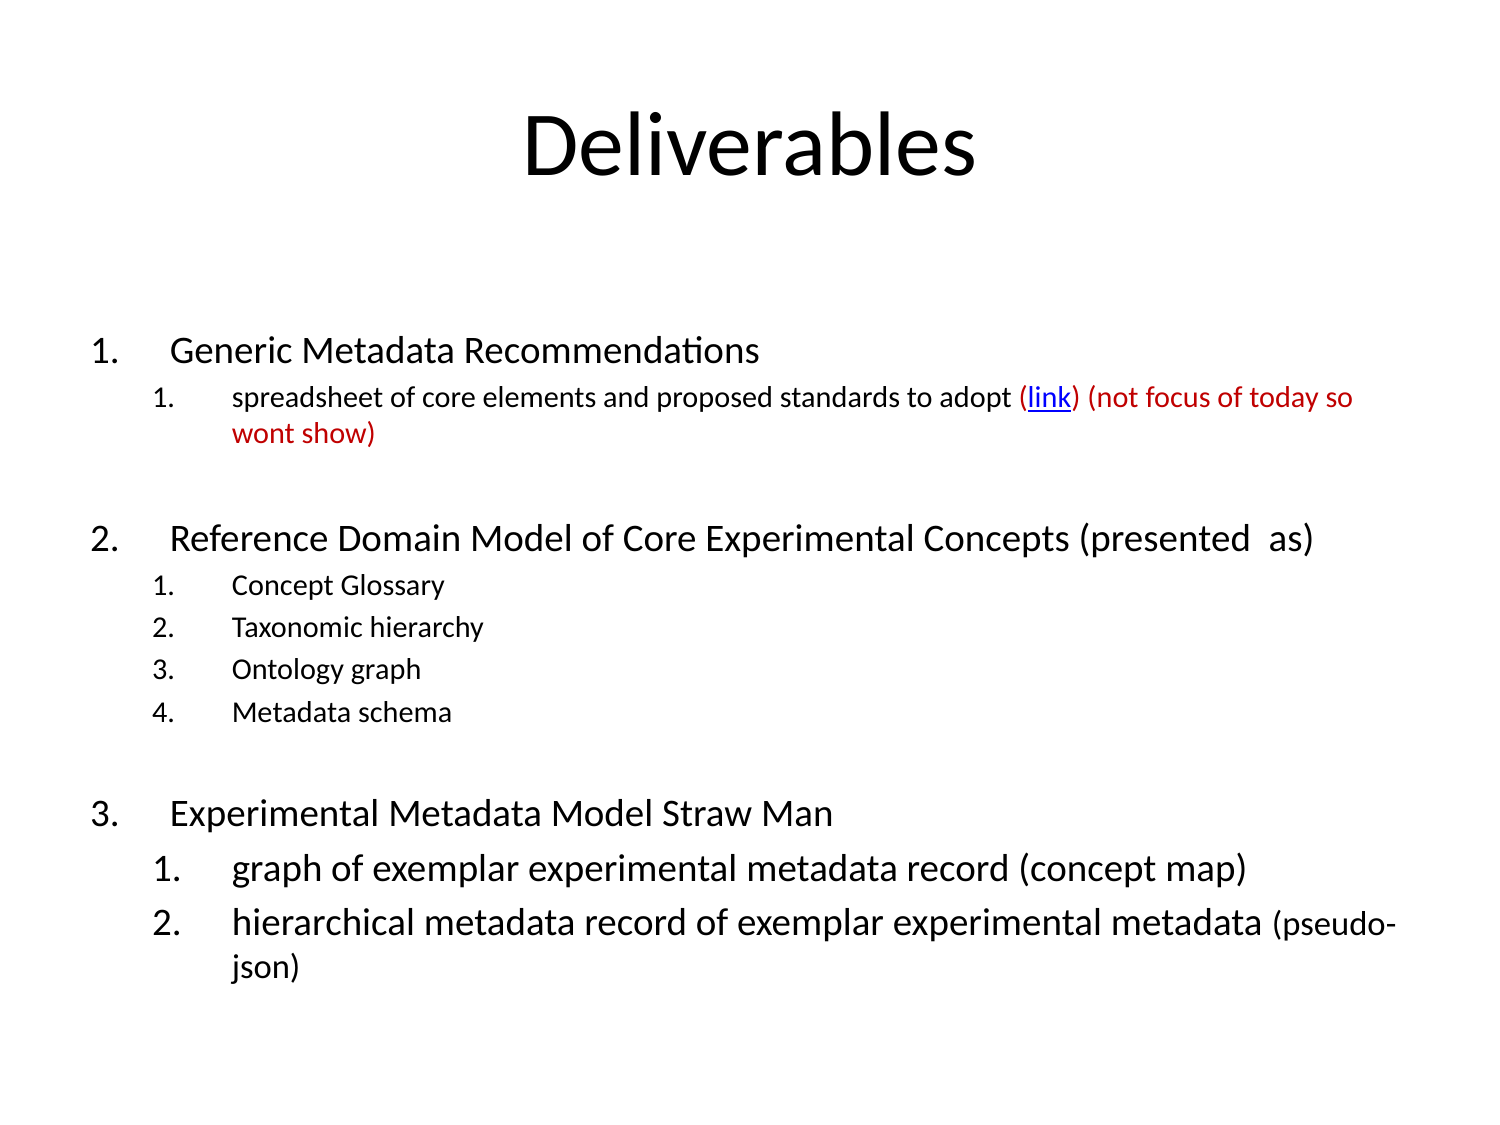

# Deliverables

Generic Metadata Recommendations
spreadsheet of core elements and proposed standards to adopt (link) (not focus of today so wont show)

Reference Domain Model of Core Experimental Concepts (presented  as)
Concept Glossary
Taxonomic hierarchy
Ontology graph
Metadata schema

Experimental Metadata Model Straw Man
graph of exemplar experimental metadata record (concept map)
hierarchical metadata record of exemplar experimental metadata (pseudo-json)